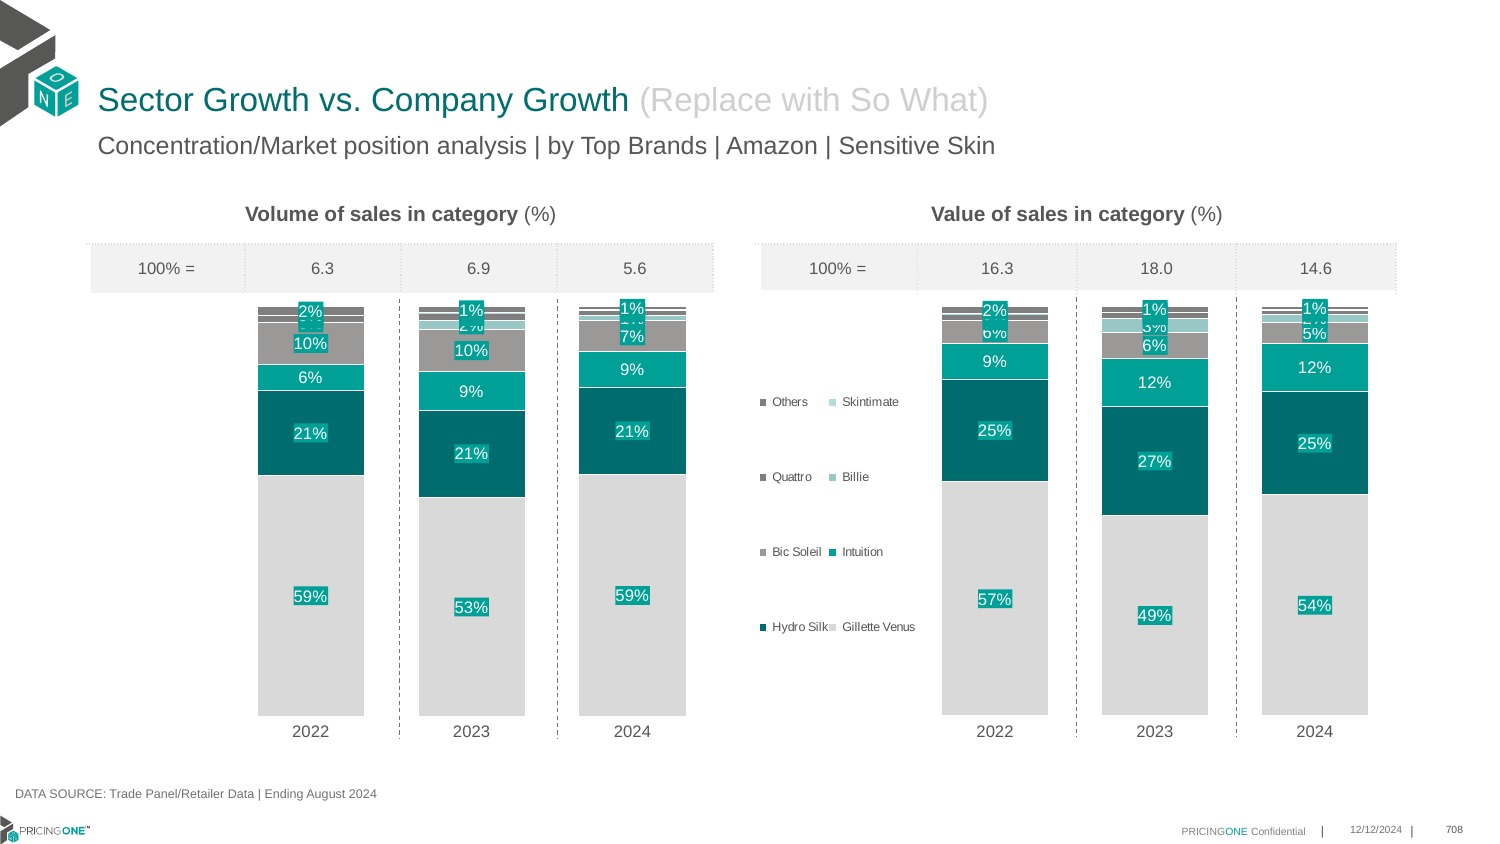

# Sector Growth vs. Company Growth (Replace with So What)
Concentration/Market position analysis | by Top Brands | Amazon | Sensitive Skin
| Volume of sales in category (%) |  |  |  |
| --- | --- | --- | --- |
| 100% = | 6.3 | 6.9 | 5.6 |
| Value of sales in category (%) |  |  |  |
| --- | --- | --- | --- |
| 100% = | 16.3 | 18.0 | 14.6 |

### Chart

| Category | Gillette Venus | Hydro Silk | Intuition | Bic Soleil | Billie | Quattro | Skintimate | Others |
|---|---|---|---|---|---|---|---|---|
| 2022 | 0.5888055749608088 | 0.20646531574270338 | 0.06458360093482653 | 0.10041904205270918 | 0.0 | 0.018149628589023477 | 0.0005901955906277322 | 0.020986642129300903 |
| 2023 | 0.5347381877178926 | 0.2123952518105848 | 0.09492084953416495 | 0.10150696287574676 | 0.02365044313677979 | 0.01730389054170222 | 0.0007478863860389144 | 0.014736527997089995 |
| 2024 | 0.5906237942763095 | 0.21272543028763674 | 0.0879263545749517 | 0.07488122509357484 | 0.01274365406710622 | 0.012655738568493648 | 0.0009542568897988123 | 0.0074895462421285365 |

### Chart

| Category | Gillette Venus | Hydro Silk | Intuition | Bic Soleil | Billie | Quattro | Skintimate | Others |
|---|---|---|---|---|---|---|---|---|
| 2022 | 0.5723633828140761 | 0.25121984002162295 | 0.08568259138333897 | 0.05680512820010616 | 0.0 | 0.016953572876535785 | 0.0008335675491461487 | 0.01614191715517393 |
| 2023 | 0.49047884331247216 | 0.2658576112597349 | 0.11813968483589066 | 0.0626884304241583 | 0.033384811084448844 | 0.015665773810269547 | 0.0011546718495212625 | 0.012630173423504311 |
| 2024 | 0.5406516636005408 | 0.25213439316741404 | 0.11722350360990472 | 0.05290252055192739 | 0.018063399084572183 | 0.011370241603209012 | 0.001436804308723134 | 0.006217474073708741 |
DATA SOURCE: Trade Panel/Retailer Data | Ending August 2024

12/12/2024
708